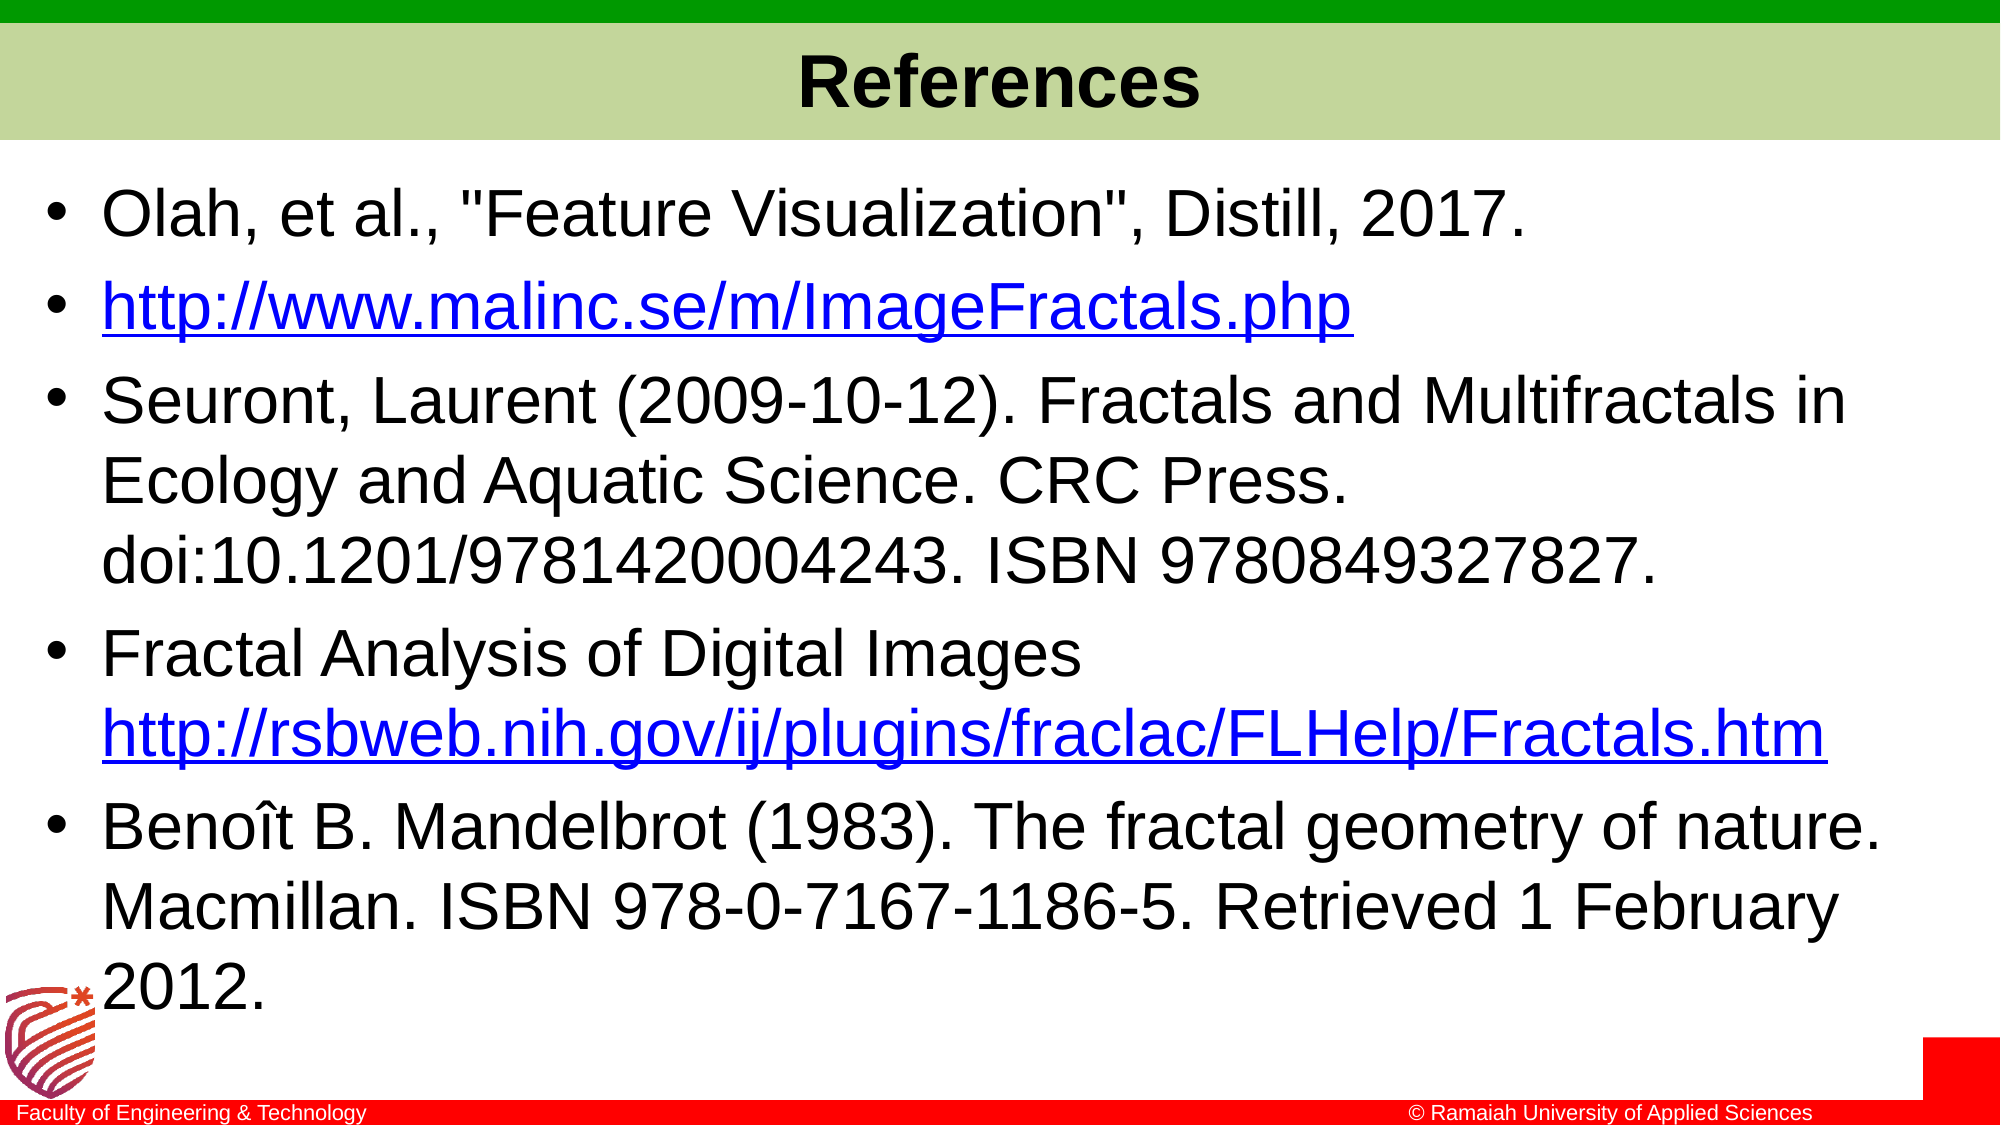

# References
Olah, et al., "Feature Visualization", Distill, 2017.
http://www.malinc.se/m/ImageFractals.php
Seuront, Laurent (2009-10-12). Fractals and Multifractals in Ecology and Aquatic Science. CRC Press. doi:10.1201/9781420004243. ISBN 9780849327827.
Fractal Analysis of Digital Images http://rsbweb.nih.gov/ij/plugins/fraclac/FLHelp/Fractals.htm
Benoît B. Mandelbrot (1983). The fractal geometry of nature. Macmillan. ISBN 978-0-7167-1186-5. Retrieved 1 February 2012.